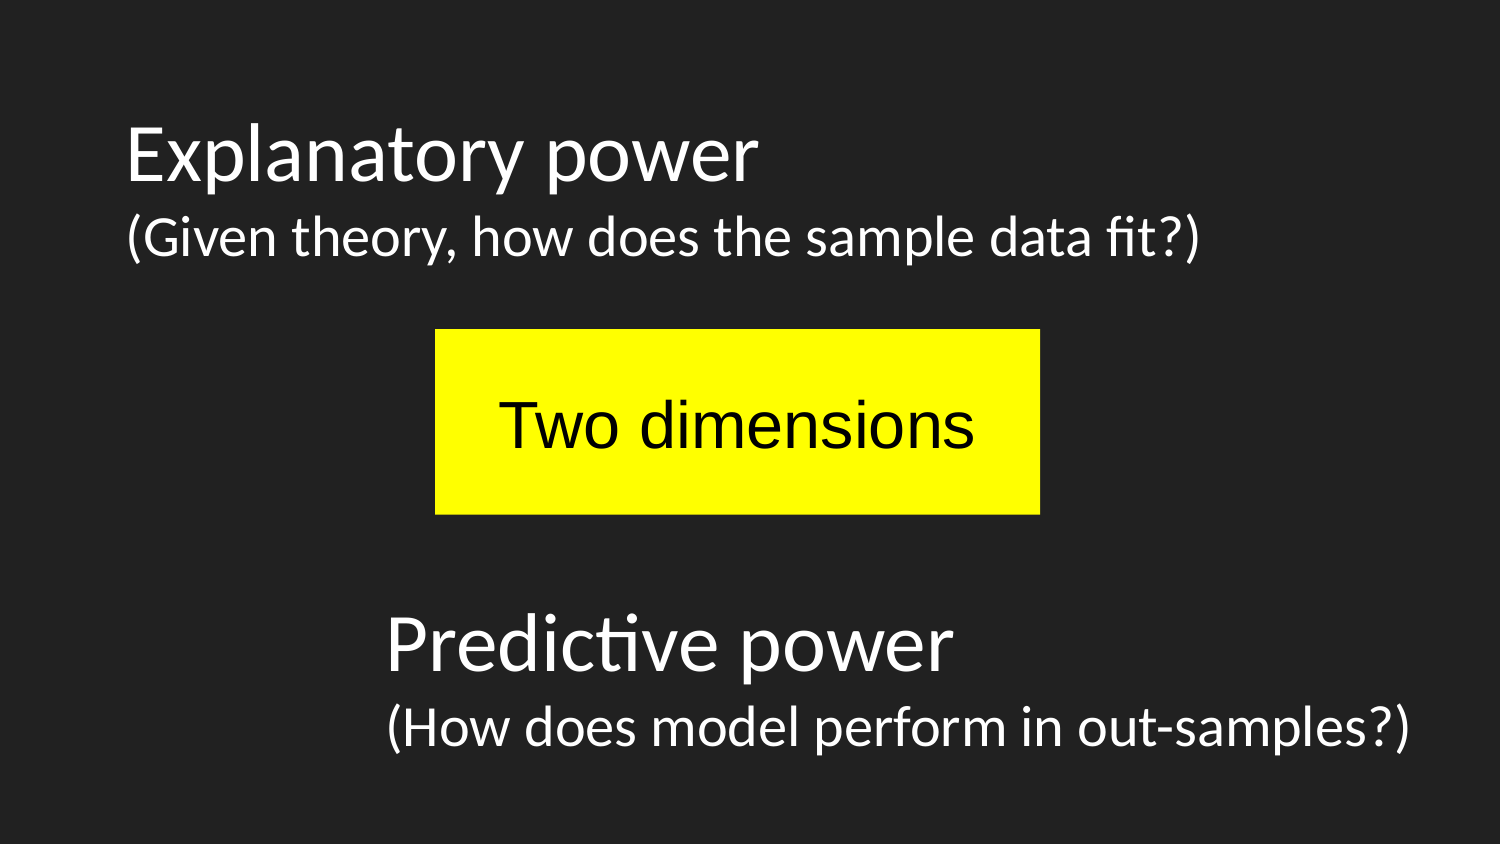

Explanatory power
(Given theory, how does the sample data fit?)
Two dimensions
Predictive power
(How does model perform in out-samples?)